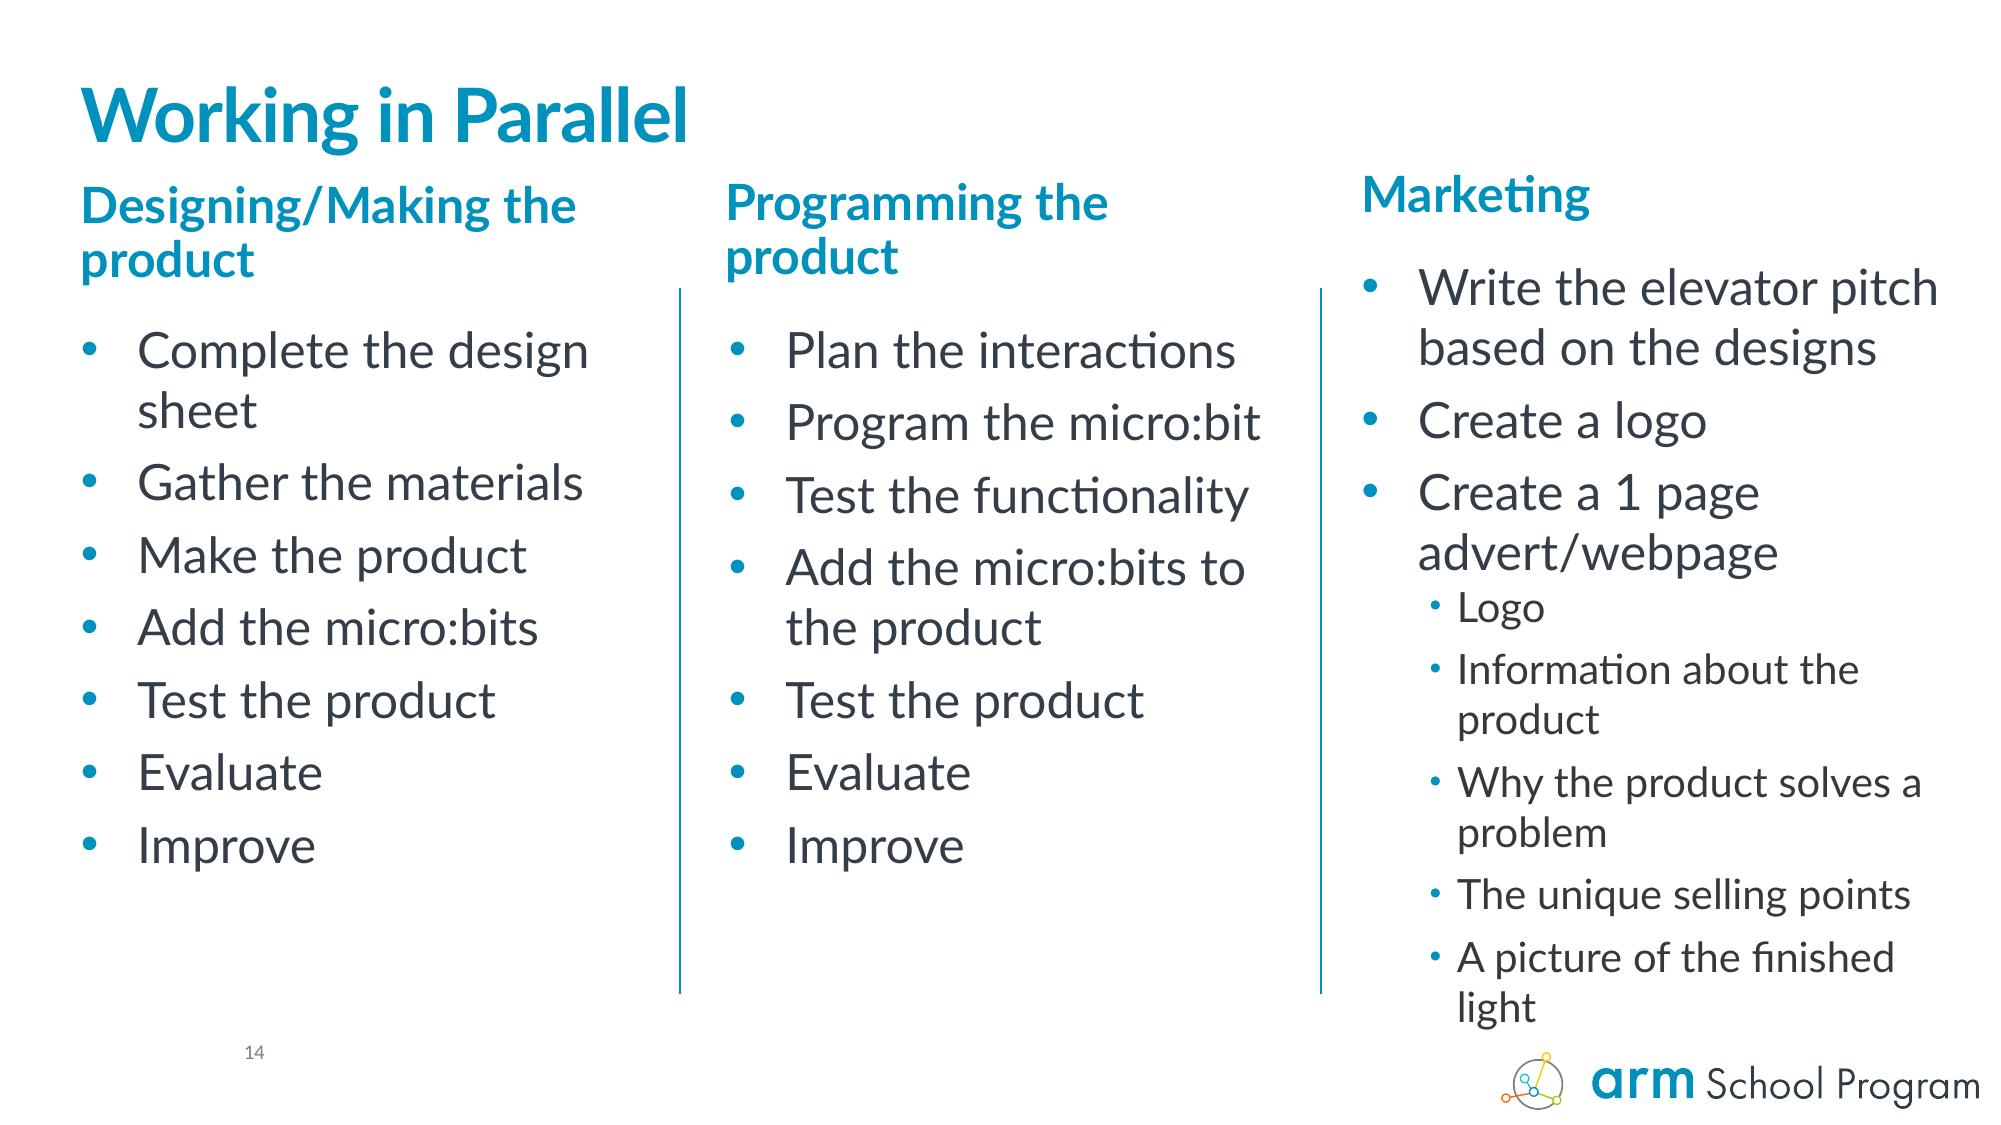

# Working in Parallel
Marketing
Designing/Making the product
Programming the product
Write the elevator pitch based on the designs
Create a logo
Create a 1 page advert/webpage
Logo
Information about the product
Why the product solves a problem
The unique selling points
A picture of the finished light

Complete the design sheet
Gather the materials
Make the product
Add the micro:bits
Test the product
Evaluate
Improve
Plan the interactions
Program the micro:bit
Test the functionality
Add the micro:bits to the product
Test the product
Evaluate
Improve